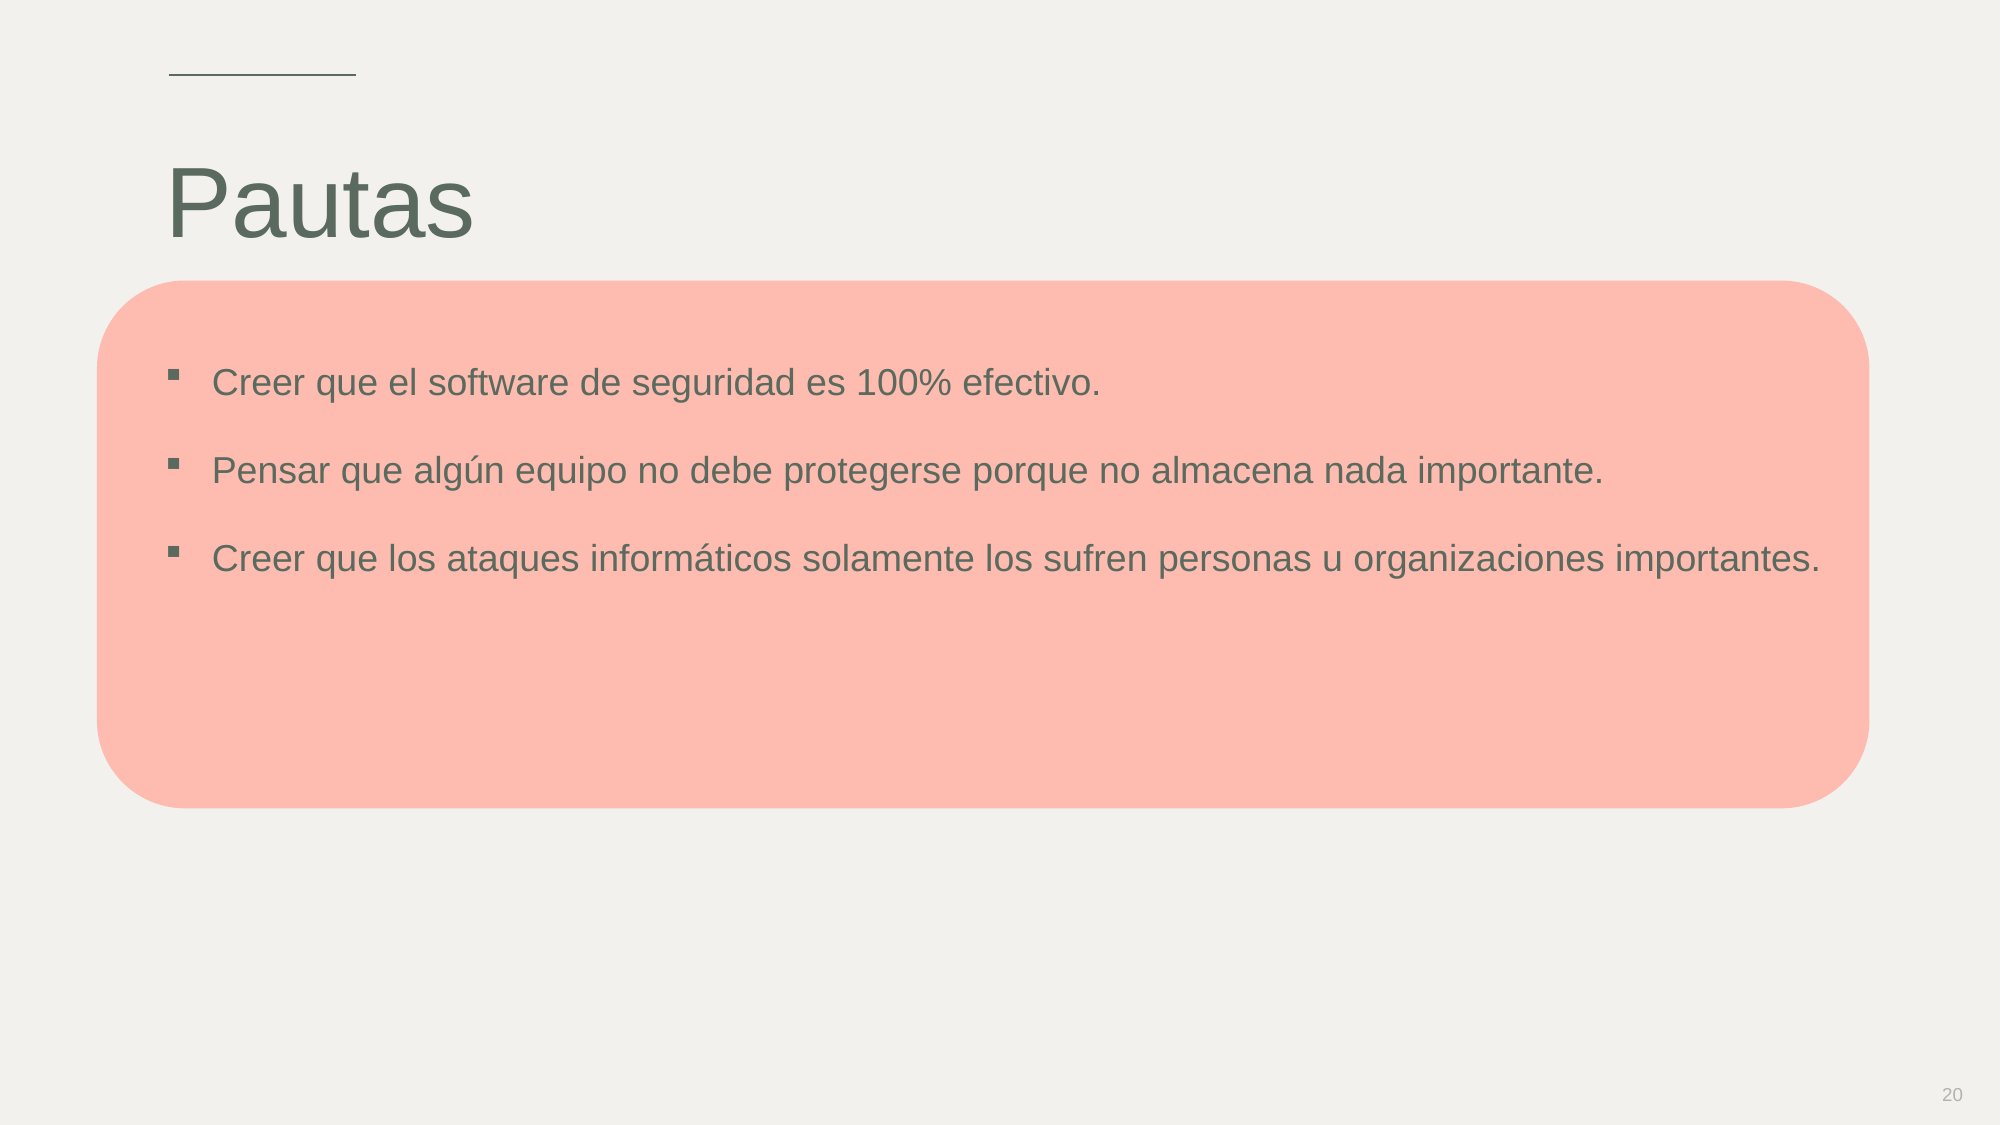

# Pautas

Creer que el software de seguridad es 100% efectivo.
Pensar que algún equipo no debe protegerse porque no almacena nada importante.
Creer que los ataques informáticos solamente los sufren personas u organizaciones importantes.
20